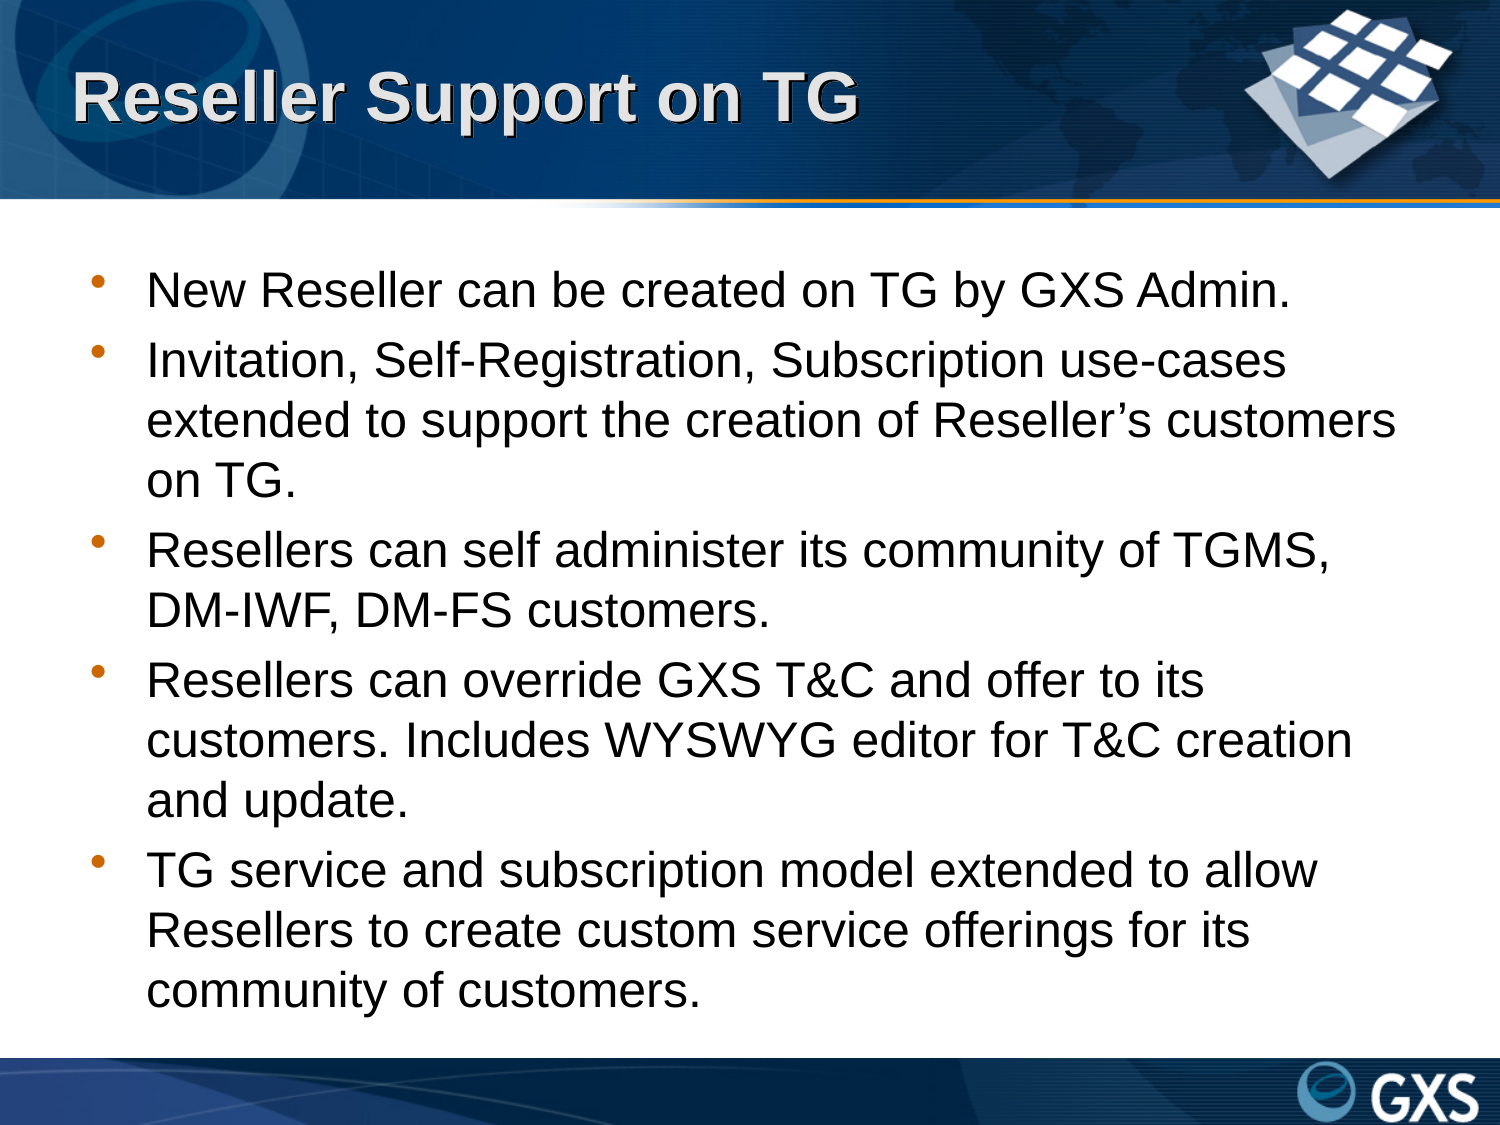

# Reseller Support on TG
New Reseller can be created on TG by GXS Admin.
Invitation, Self-Registration, Subscription use-cases extended to support the creation of Reseller’s customers on TG.
Resellers can self administer its community of TGMS, DM-IWF, DM-FS customers.
Resellers can override GXS T&C and offer to its customers. Includes WYSWYG editor for T&C creation and update.
TG service and subscription model extended to allow Resellers to create custom service offerings for its community of customers.